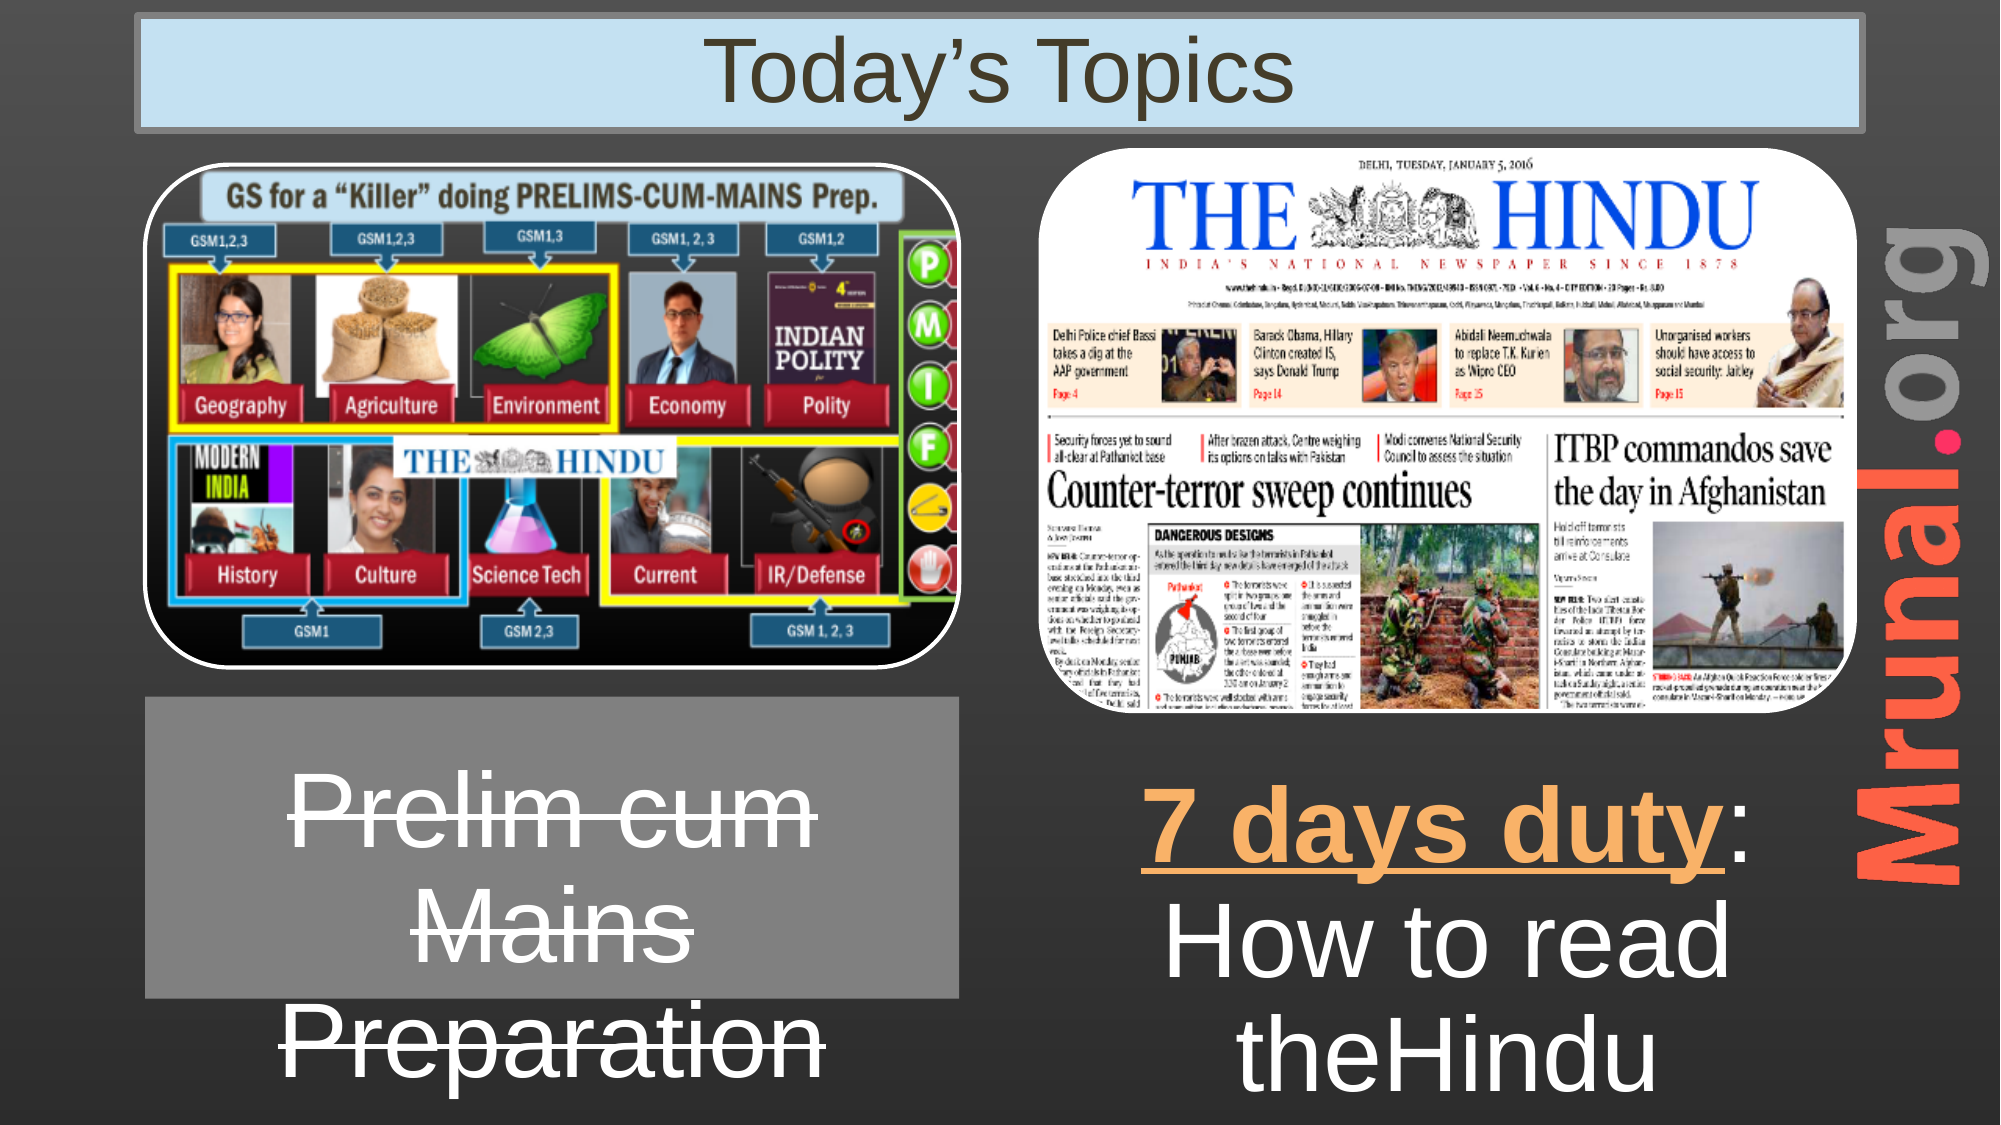

# Today’s Topics
Prelim cum Mains Preparation
7 days duty: How to read theHindu